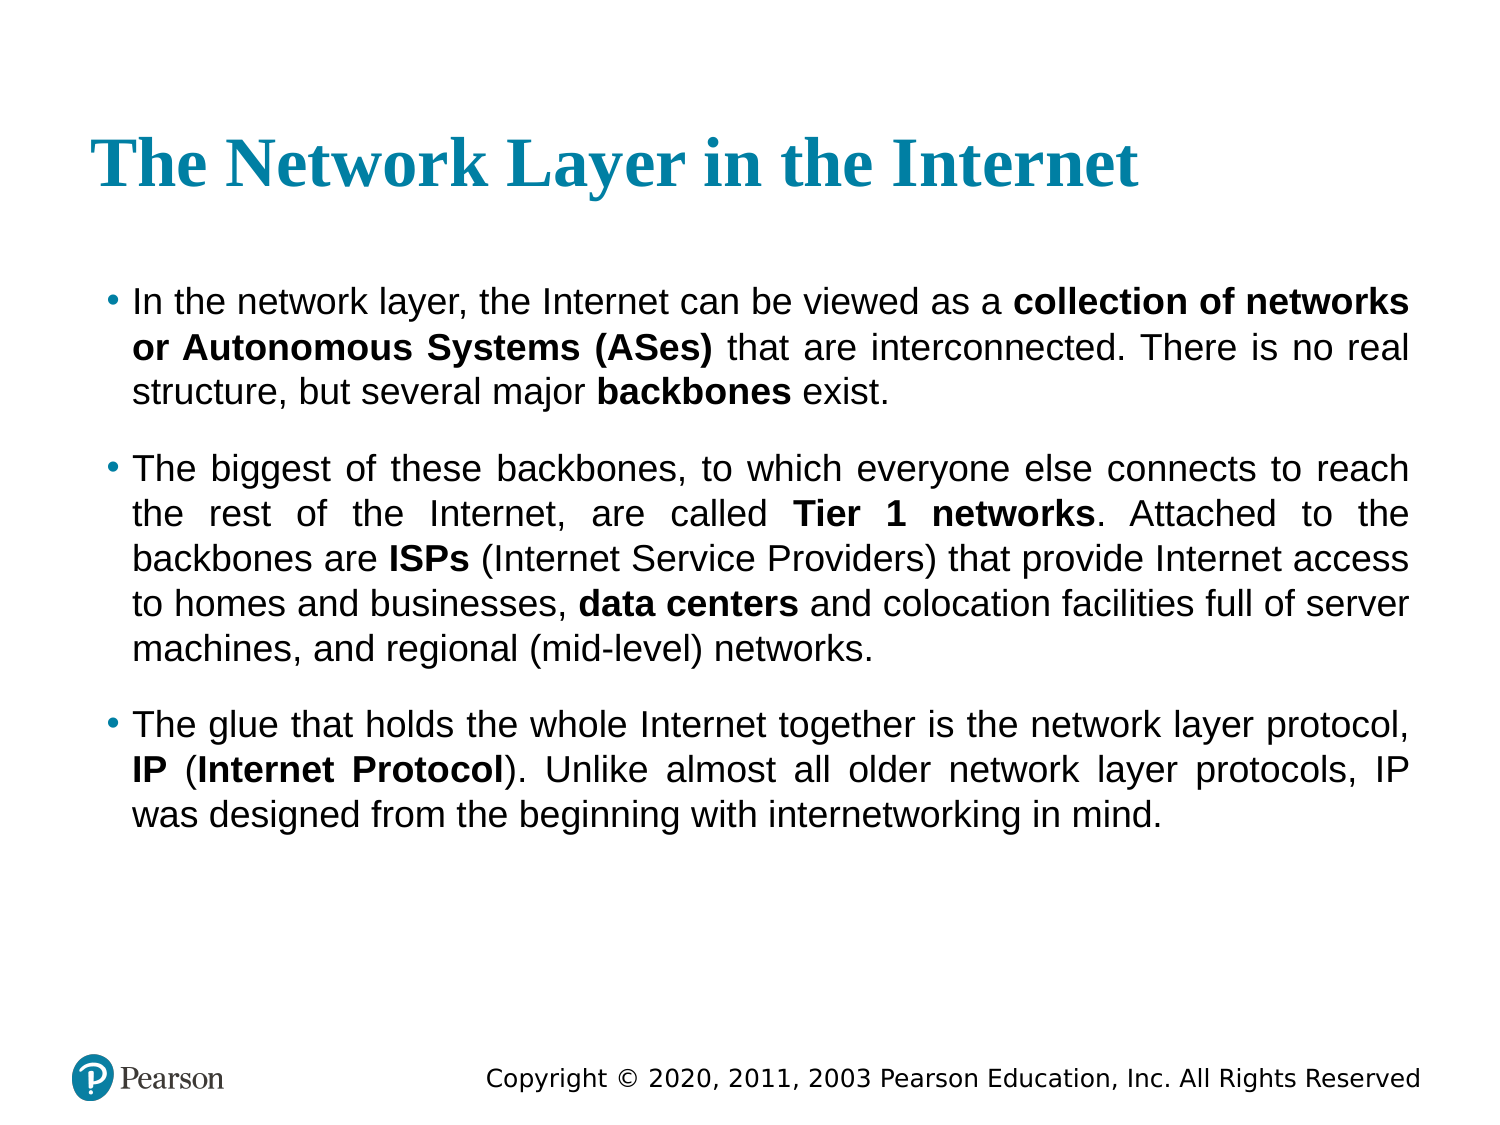

# The Network Layer in the Internet
In the network layer, the Internet can be viewed as a collection of networks or Autonomous Systems (ASes) that are interconnected. There is no real structure, but several major backbones exist.
The biggest of these backbones, to which everyone else connects to reach the rest of the Internet, are called Tier 1 networks. Attached to the backbones are ISPs (Internet Service Providers) that provide Internet access to homes and businesses, data centers and colocation facilities full of server machines, and regional (mid-level) networks.
The glue that holds the whole Internet together is the network layer protocol, IP (Internet Protocol). Unlike almost all older network layer protocols, IP was designed from the beginning with internetworking in mind.